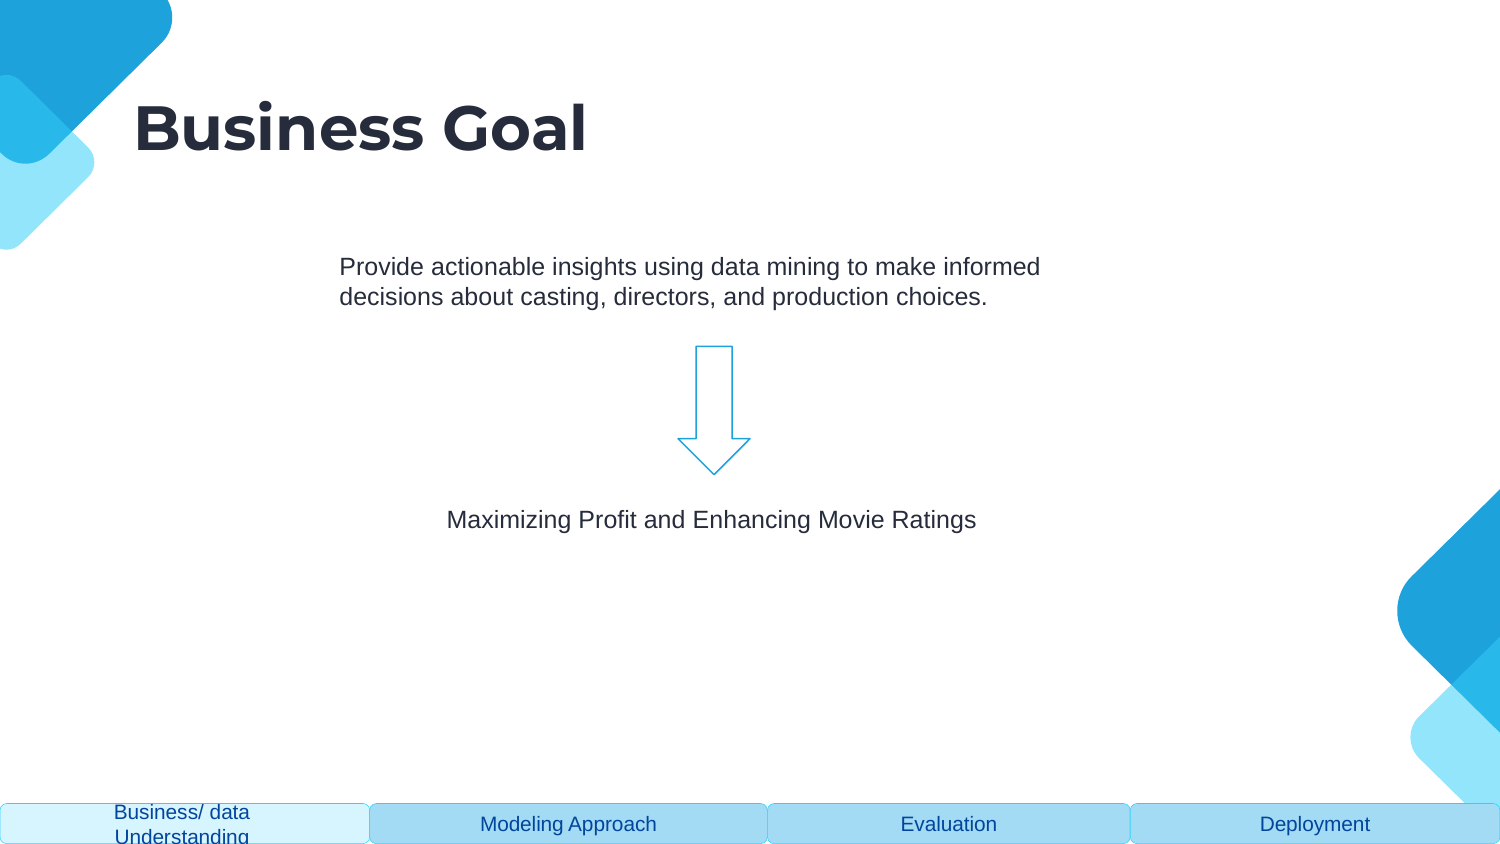

# Business Goal
Provide actionable insights using data mining to make informed decisions about casting, directors, and production choices.

Maximizing Profit and Enhancing Movie Ratings
Evaluation
Business/ data
Understanding
Modeling Approach
Deployment